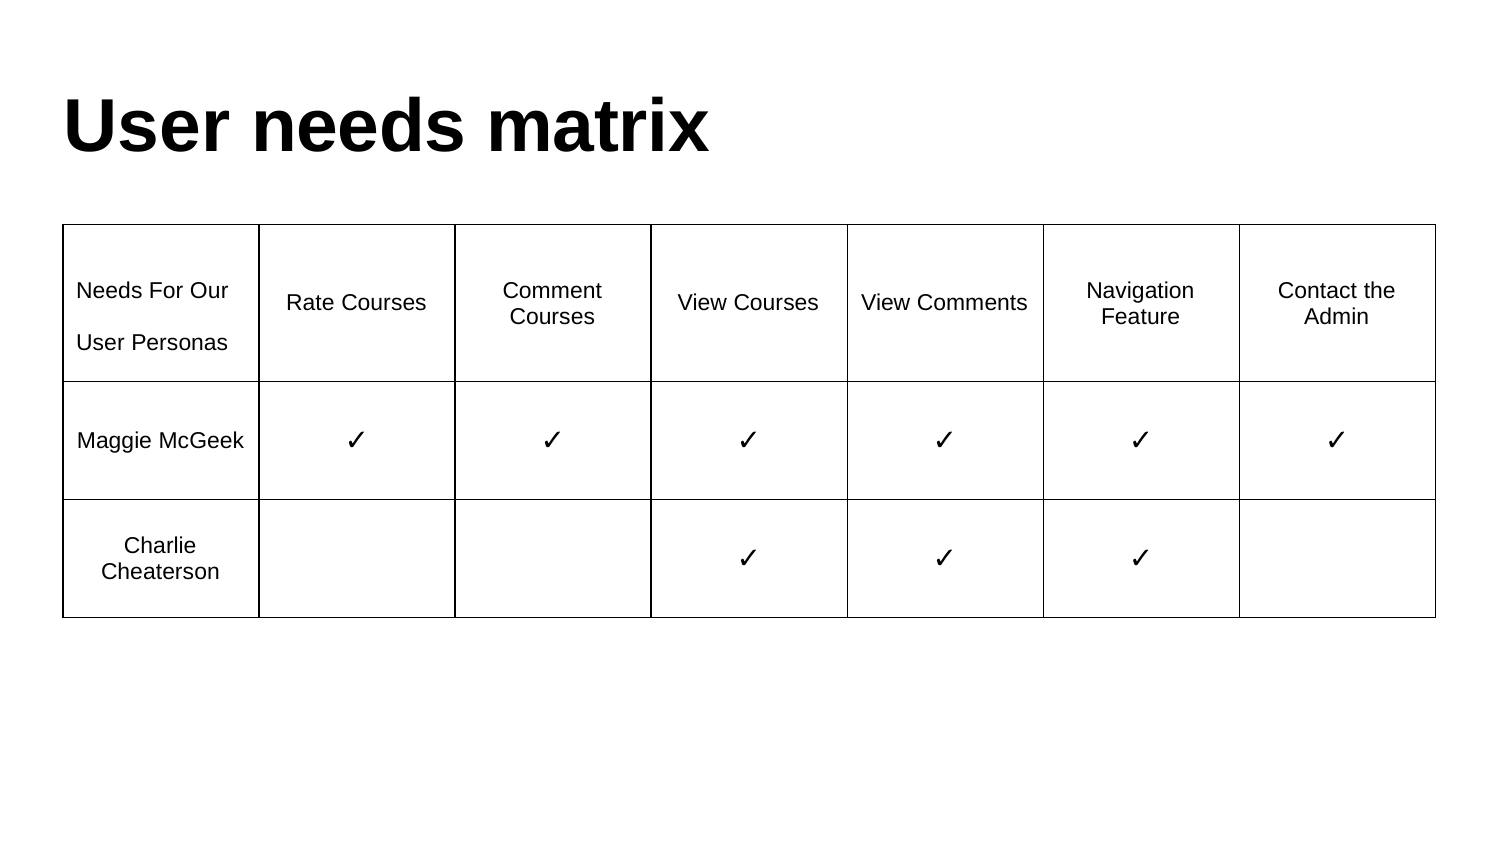

User needs matrix
| Needs For Our User Personas | Rate Courses | Comment Courses | View Courses | View Comments | Navigation Feature | Contact the Admin |
| --- | --- | --- | --- | --- | --- | --- |
| Maggie McGeek | ✓ | ✓ | ✓ | ✓ | ✓ | ✓ |
| Charlie Cheaterson |  |  | ✓ | ✓ | ✓ |  |